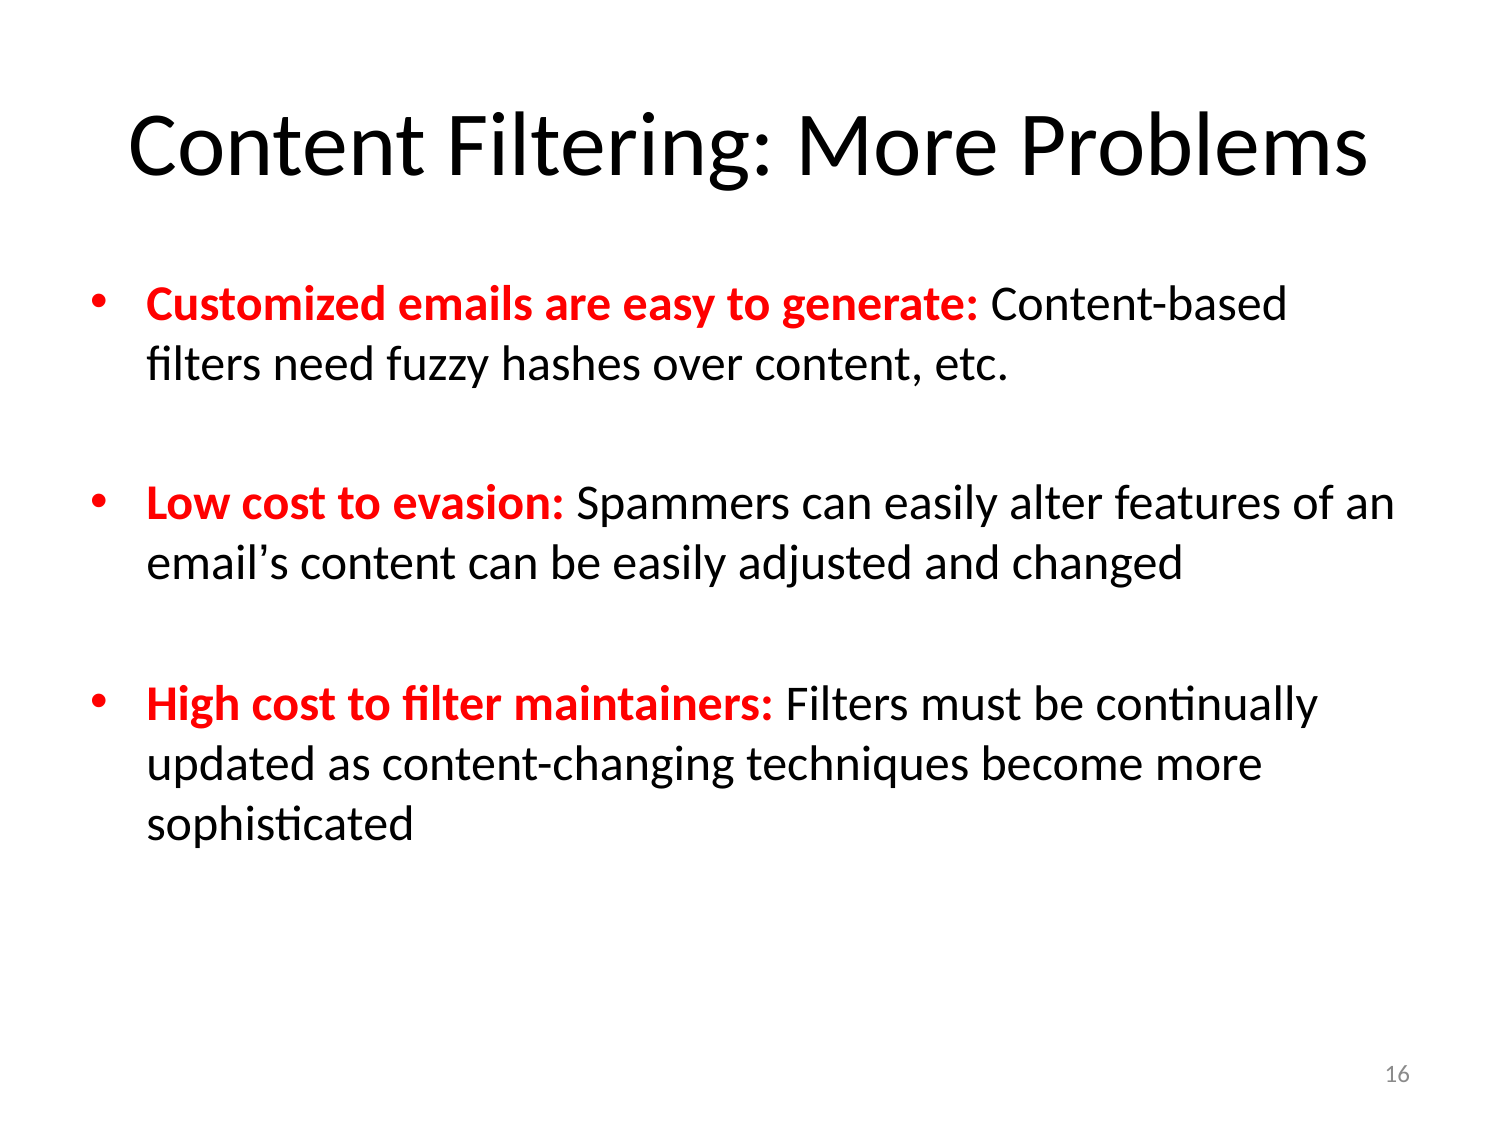

# Content Filtering: More Problems
Customized emails are easy to generate: Content-based filters need fuzzy hashes over content, etc.

Low cost to evasion: Spammers can easily alter features of an email’s content can be easily adjusted and changed

High cost to filter maintainers: Filters must be continually updated as content-changing techniques become more sophisticated
16